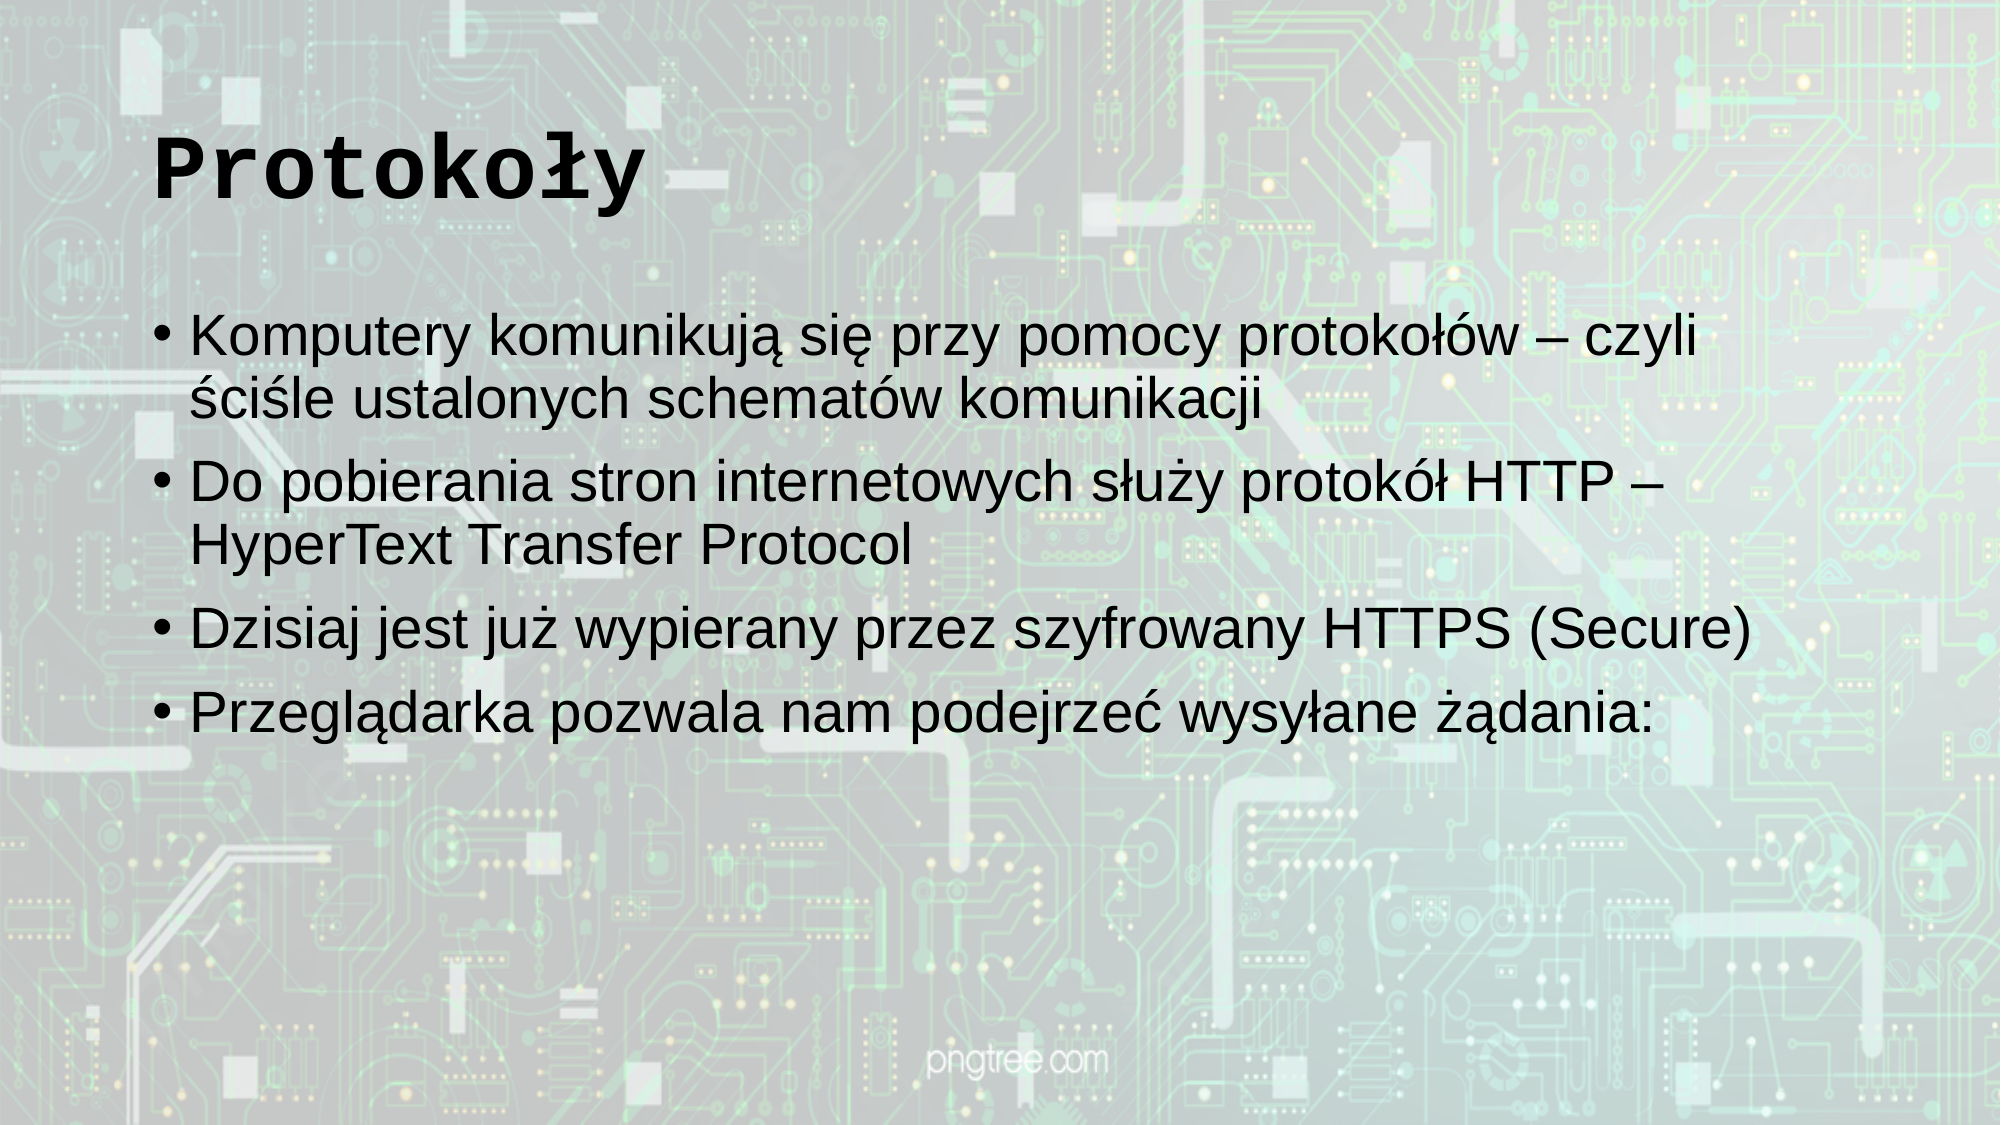

# Protokoły
Komputery komunikują się przy pomocy protokołów – czyli ściśle ustalonych schematów komunikacji
Do pobierania stron internetowych służy protokół HTTP – HyperText Transfer Protocol
Dzisiaj jest już wypierany przez szyfrowany HTTPS (Secure)
Przeglądarka pozwala nam podejrzeć wysyłane żądania: